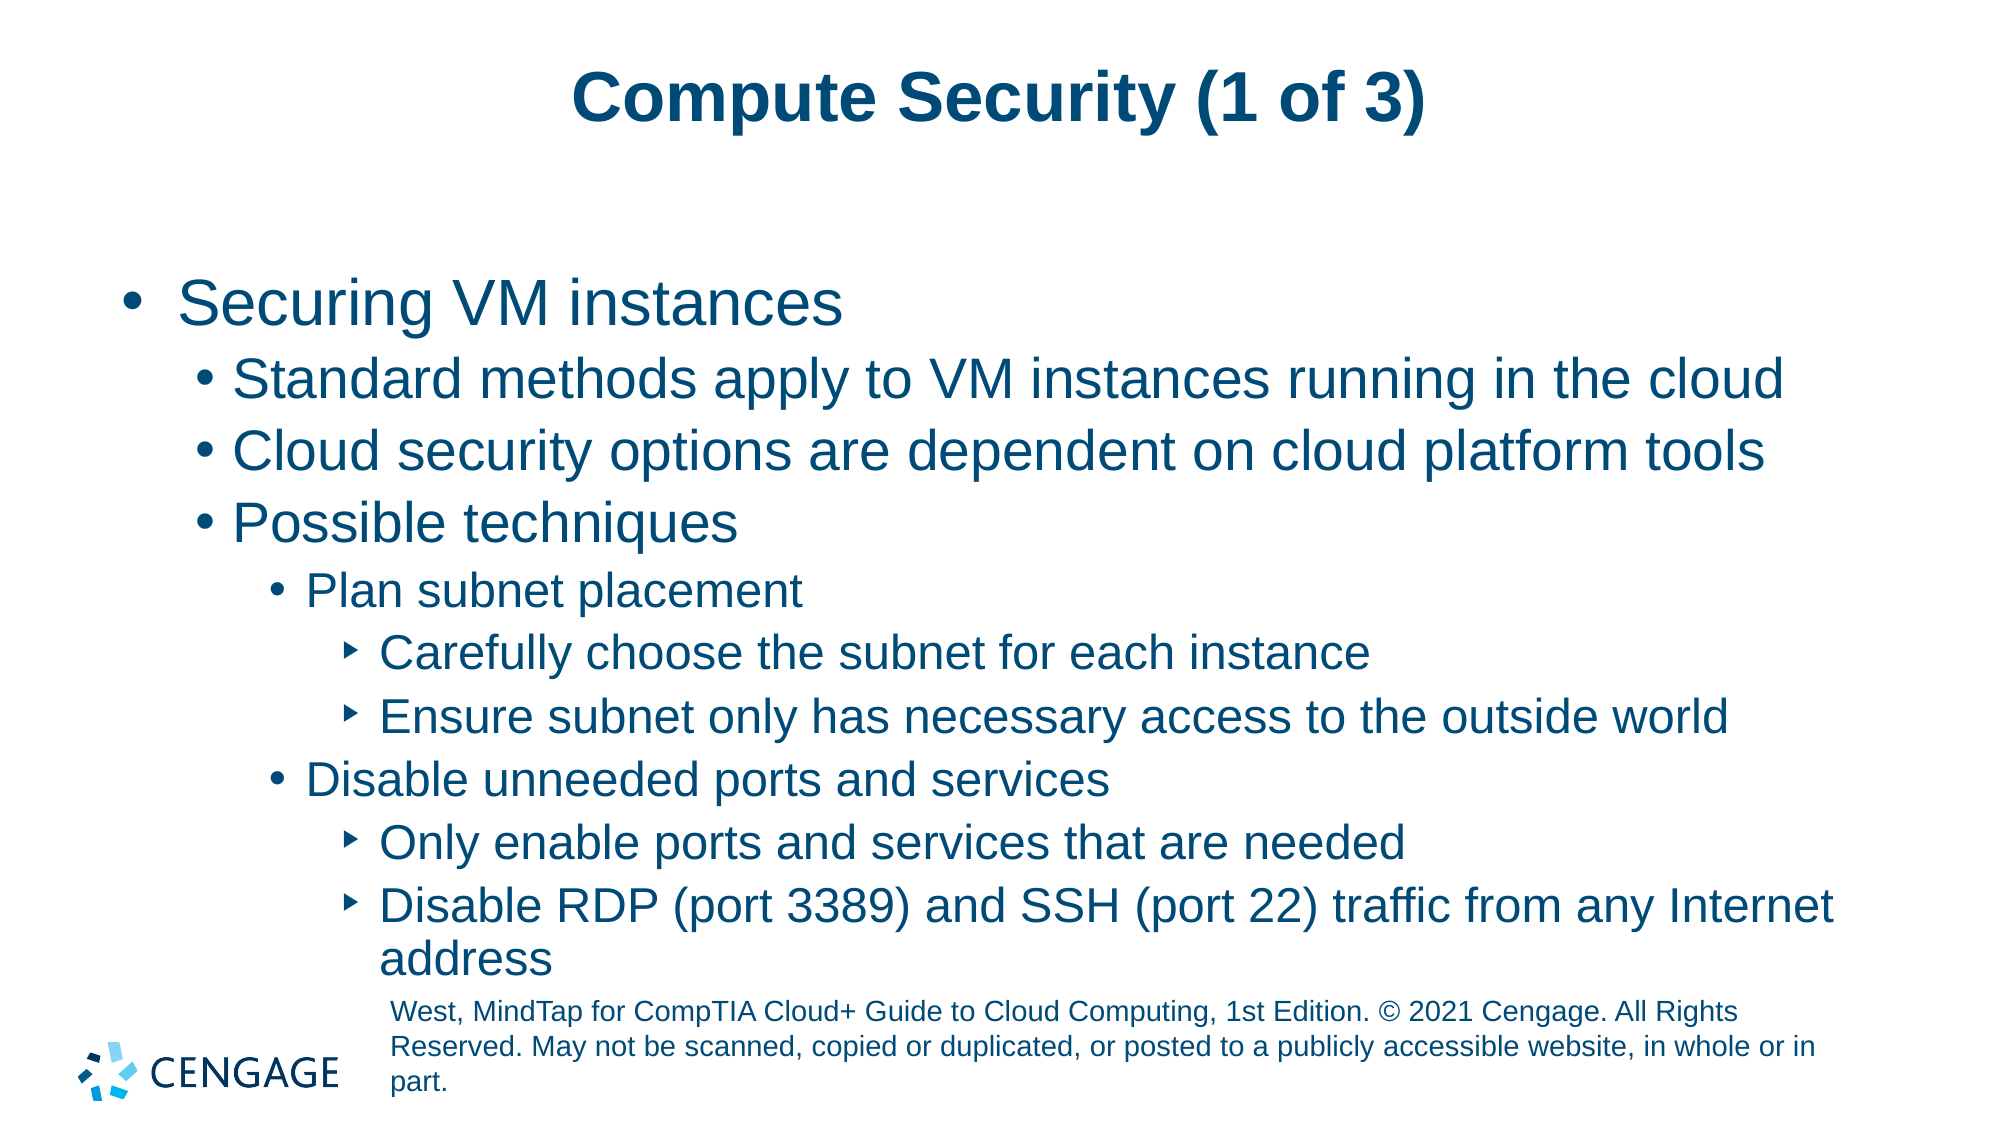

# Compute Security (1 of 3)
Securing VM instances
Standard methods apply to VM instances running in the cloud
Cloud security options are dependent on cloud platform tools
Possible techniques
Plan subnet placement
Carefully choose the subnet for each instance
Ensure subnet only has necessary access to the outside world
Disable unneeded ports and services
Only enable ports and services that are needed
Disable RDP (port 3389) and SSH (port 22) traffic from any Internet address